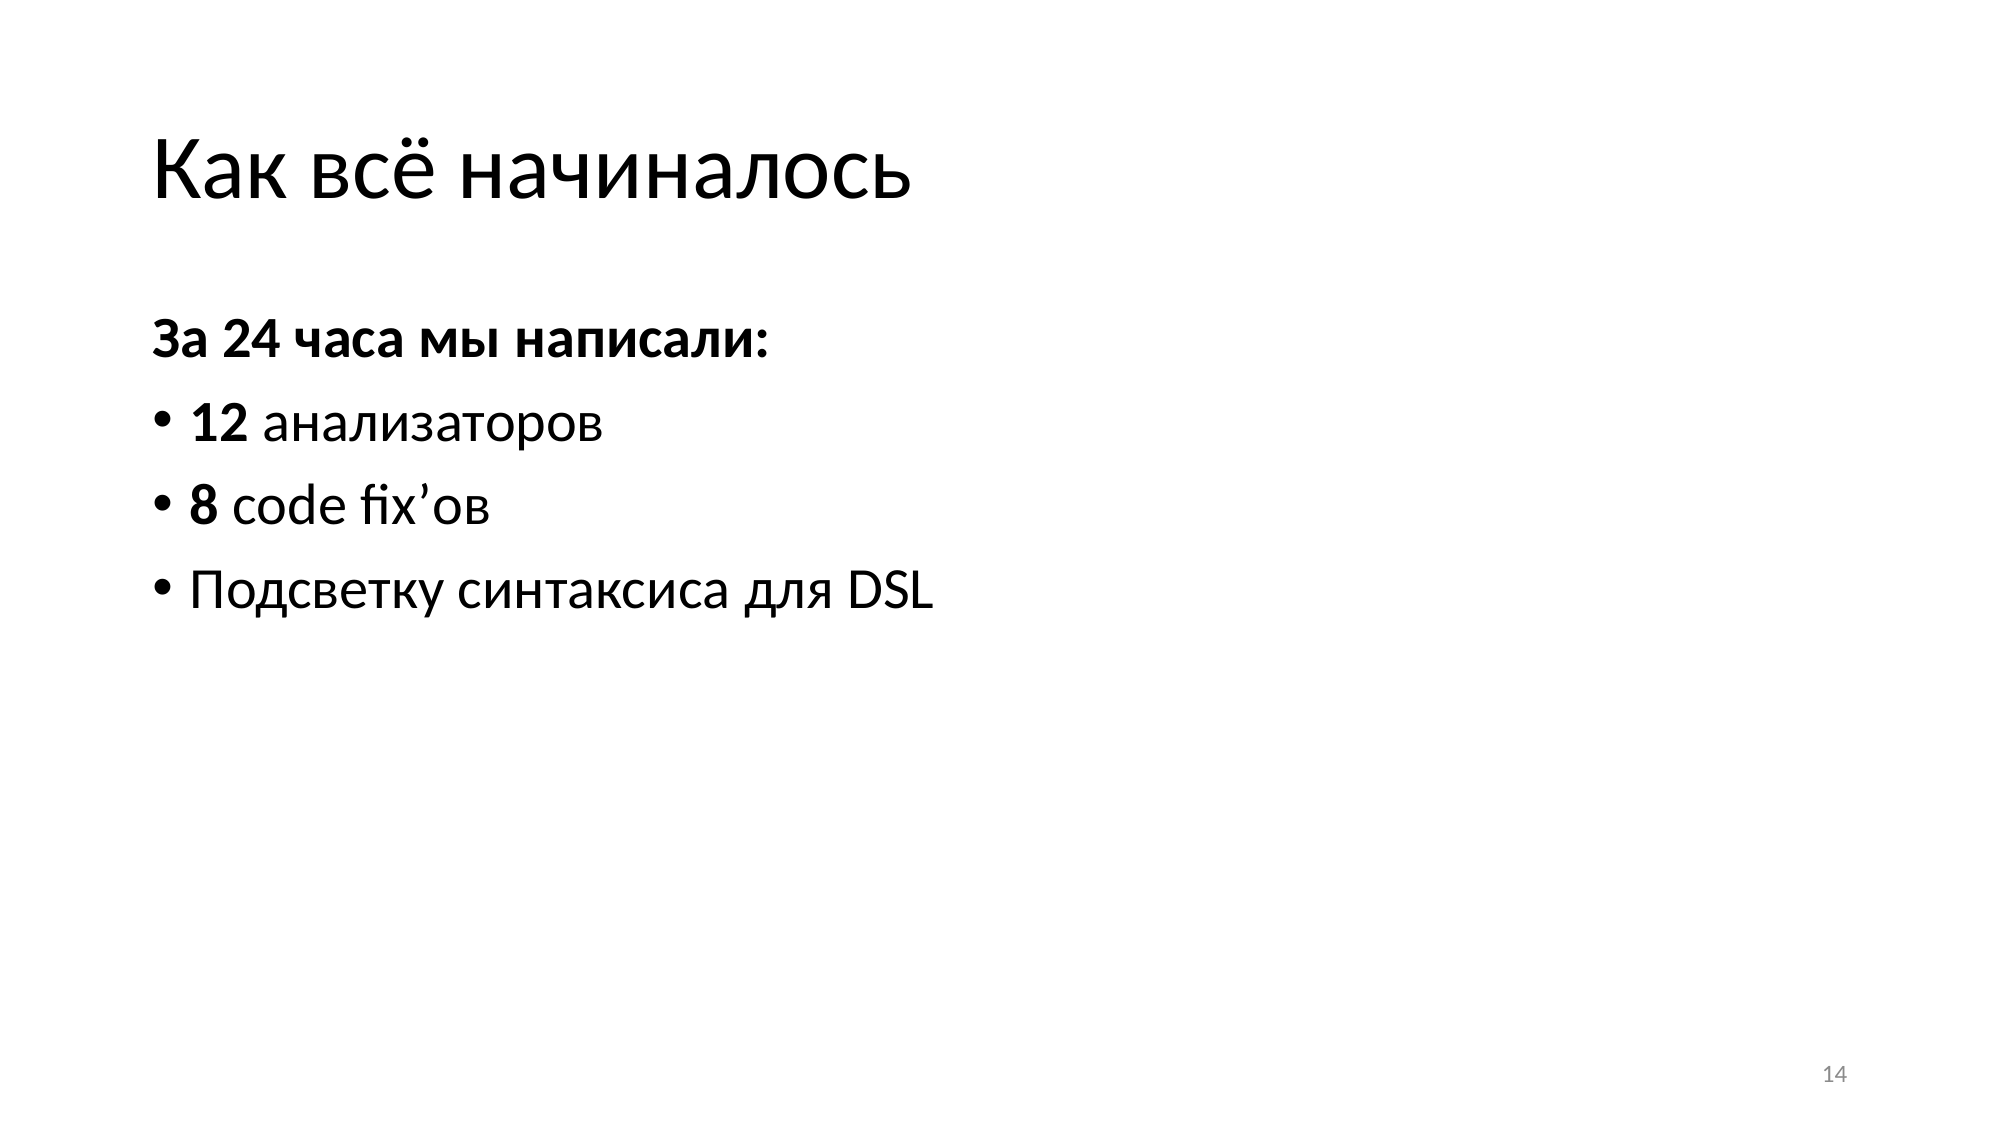

# Как всё начиналось
За 24 часа мы написали:
12 анализаторов
8 code fix’ов
Подсветку синтаксиса для DSL
14